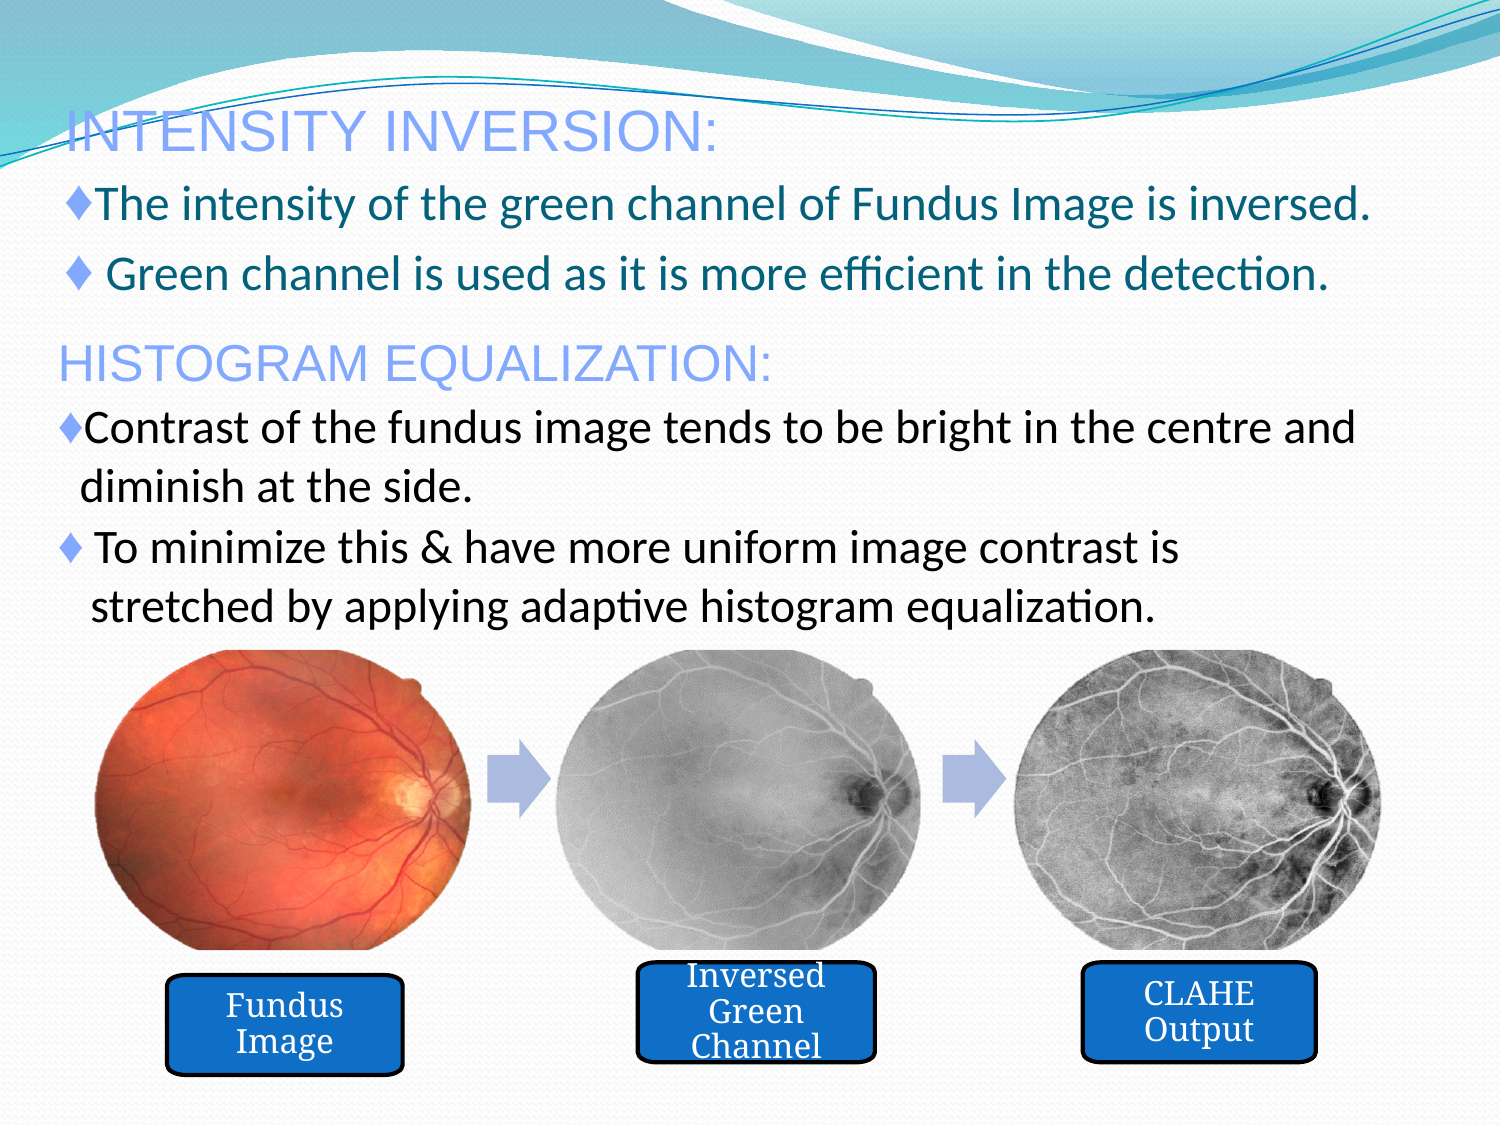

# Intensity Inversion: ♦The intensity of the green channel of Fundus Image is inversed. ♦ Green channel is used as it is more efficient in the detection.
Histogram Equalization:
♦Contrast of the fundus image tends to be bright in the centre and
  diminish at the side.
♦ To minimize this & have more uniform image contrast is
   stretched by applying adaptive histogram equalization.

Inversed Green Channel
CLAHE Output
Fundus Image